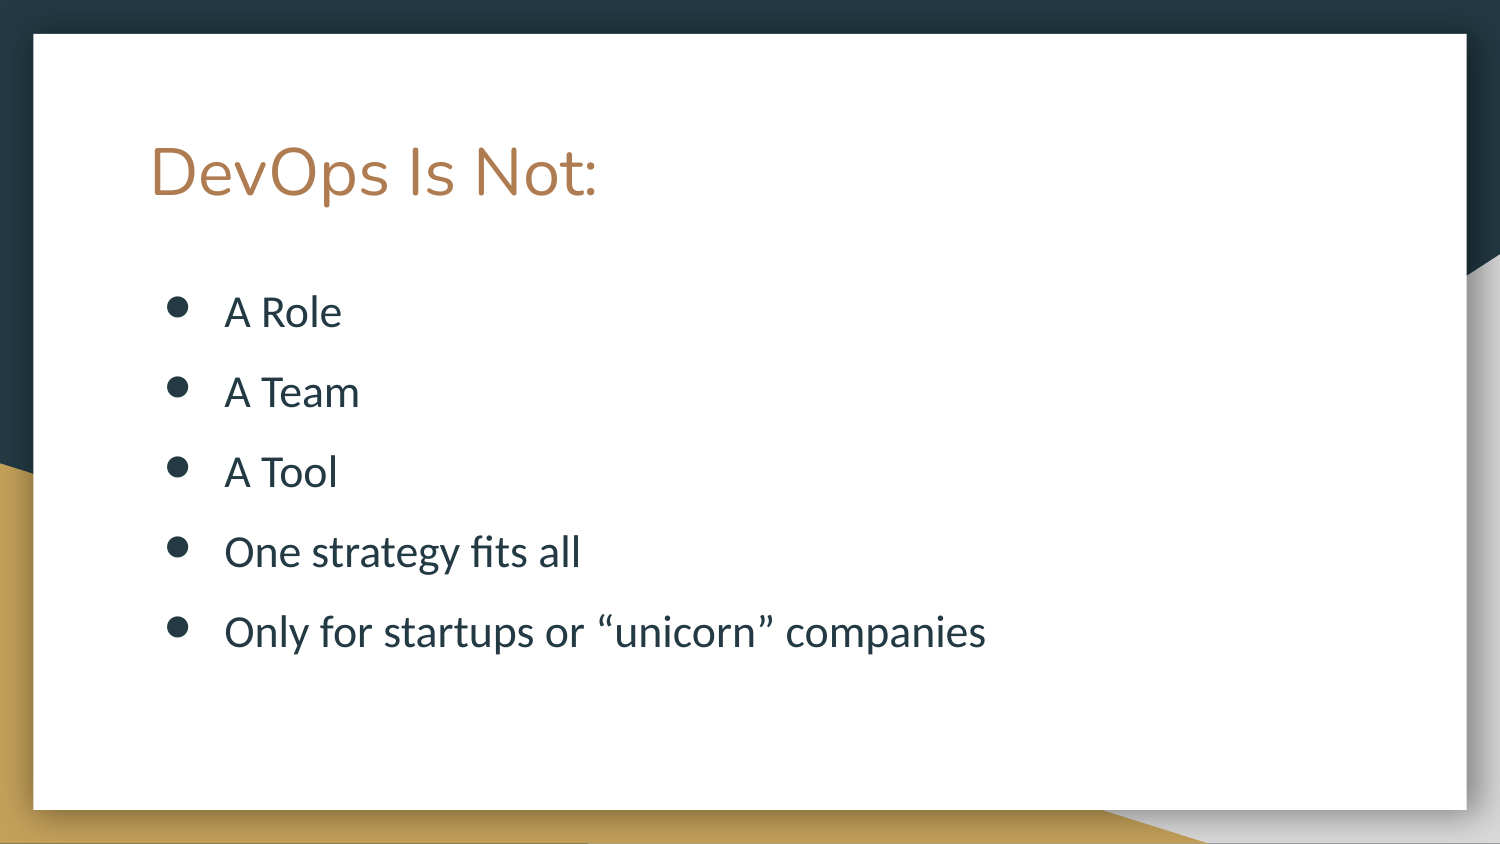

# DevOps Is Not:
A Role
A Team
A Tool
One strategy fits all
Only for startups or “unicorn” companies